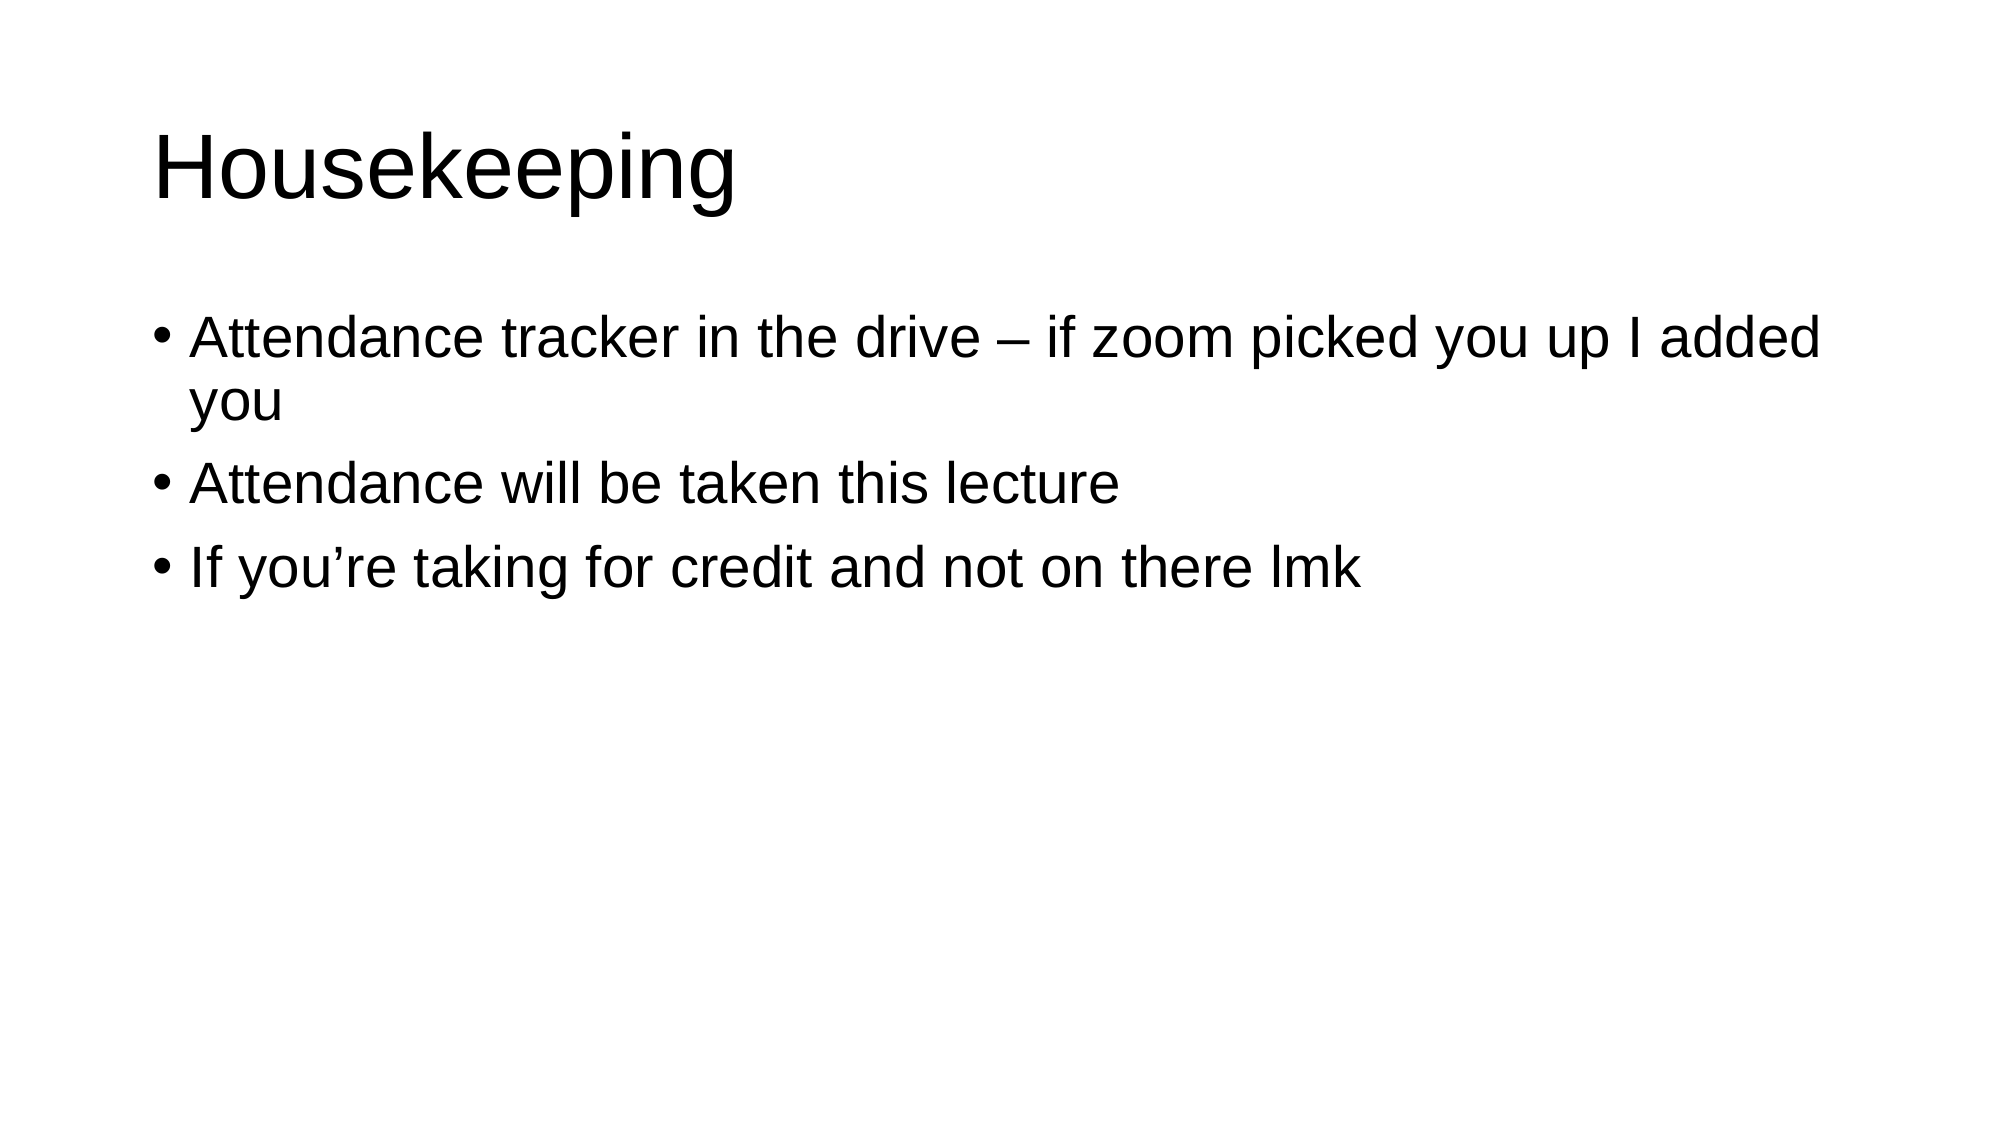

# Housekeeping
Attendance tracker in the drive – if zoom picked you up I added you
Attendance will be taken this lecture
If you’re taking for credit and not on there lmk